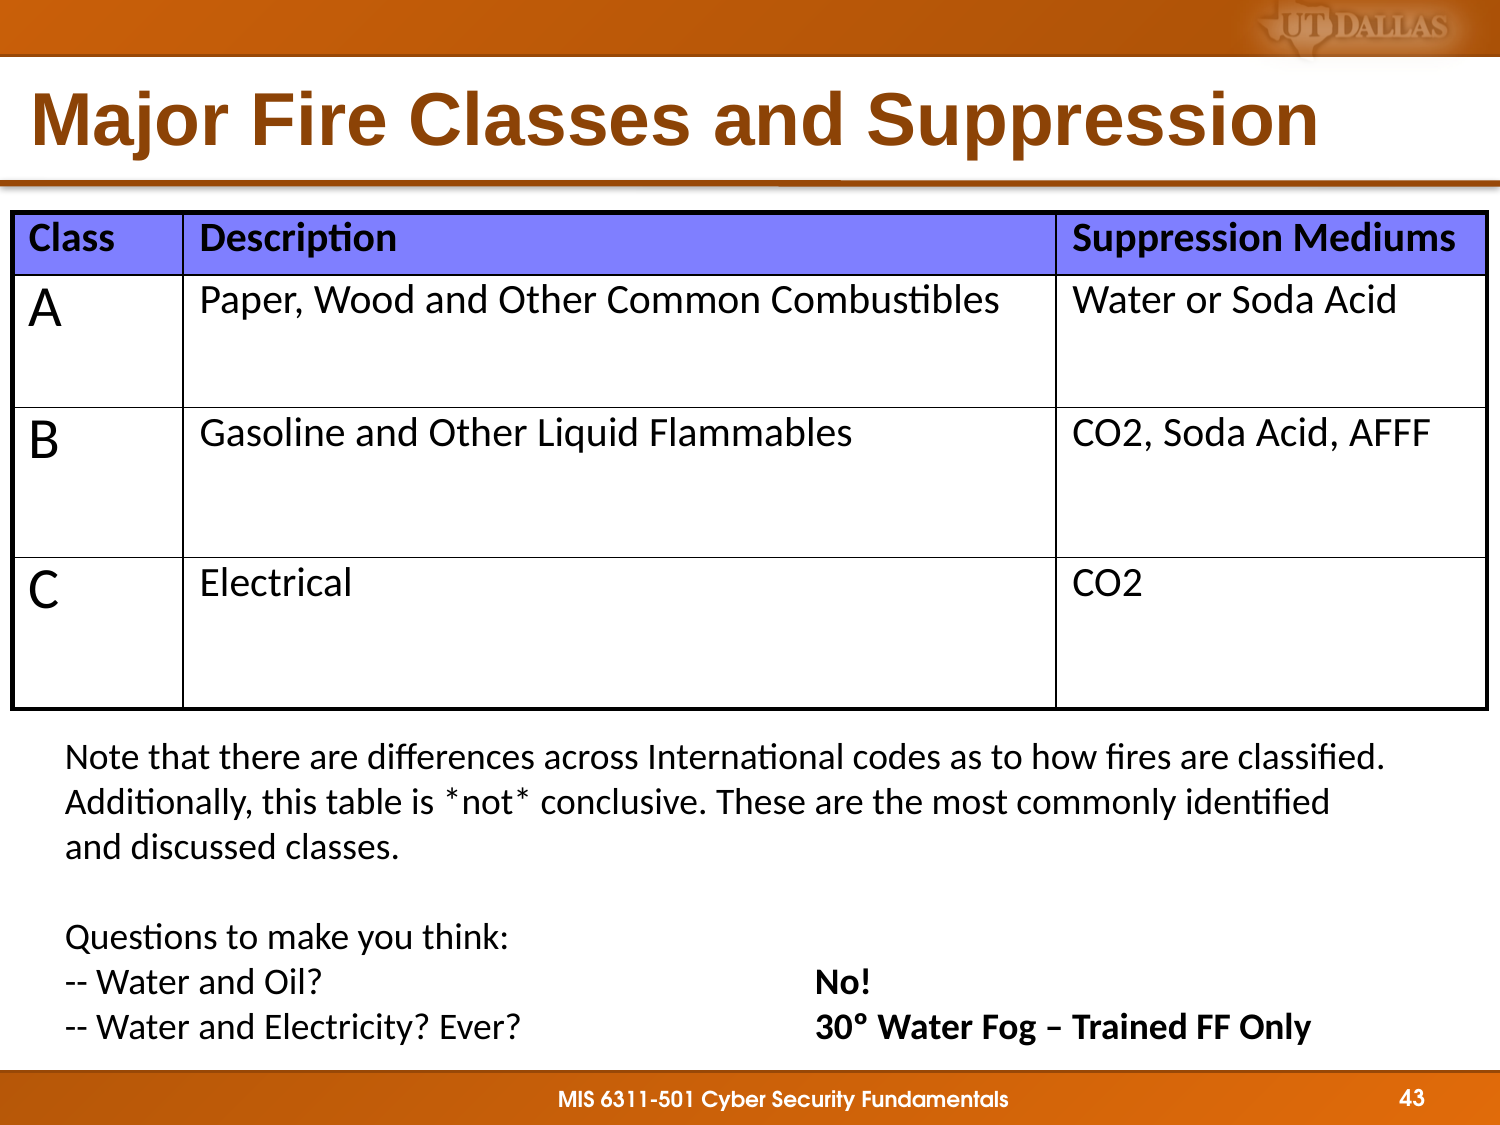

# Major Fire Classes and Suppression
| Class | Description | Suppression Mediums |
| --- | --- | --- |
| A | Paper, Wood and Other Common Combustibles | Water or Soda Acid |
| B | Gasoline and Other Liquid Flammables | CO2, Soda Acid, AFFF |
| C | Electrical | CO2 |
Note that there are differences across International codes as to how fires are classified. Additionally, this table is *not* conclusive. These are the most commonly identified and discussed classes.

Questions to make you think:
-- Water and Oil?				No!
-- Water and Electricity? Ever? 		30º Water Fog – Trained FF Only
43